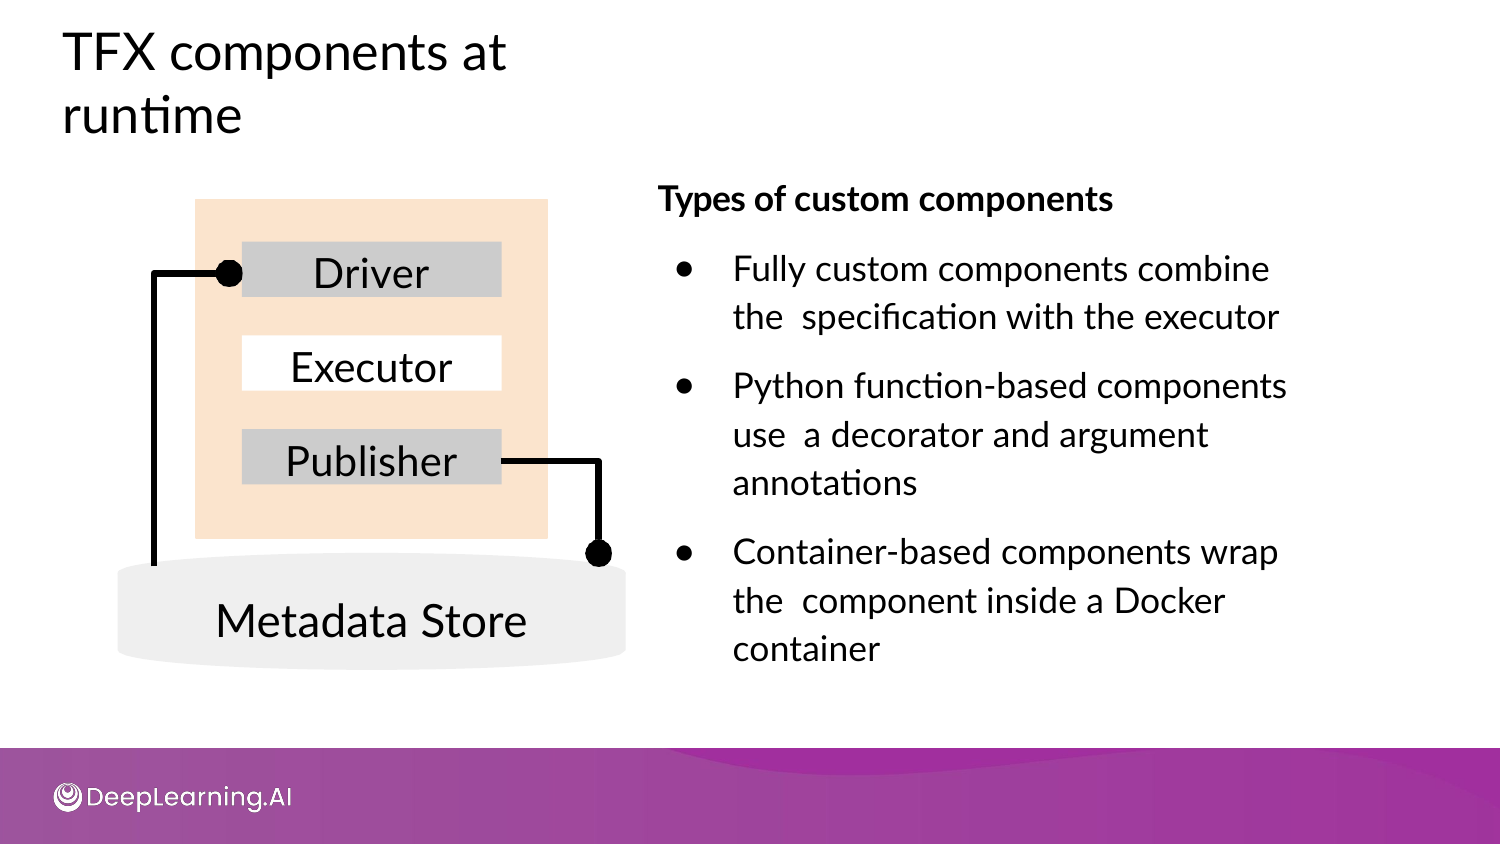

# TFX components at runtime
Types of custom components
Fully custom components combine the  speciﬁcation with the executor
Python function-based components use  a decorator and argument annotations
Container-based components wrap the  component inside a Docker container

Driver

Executor
Publisher

Metadata Store